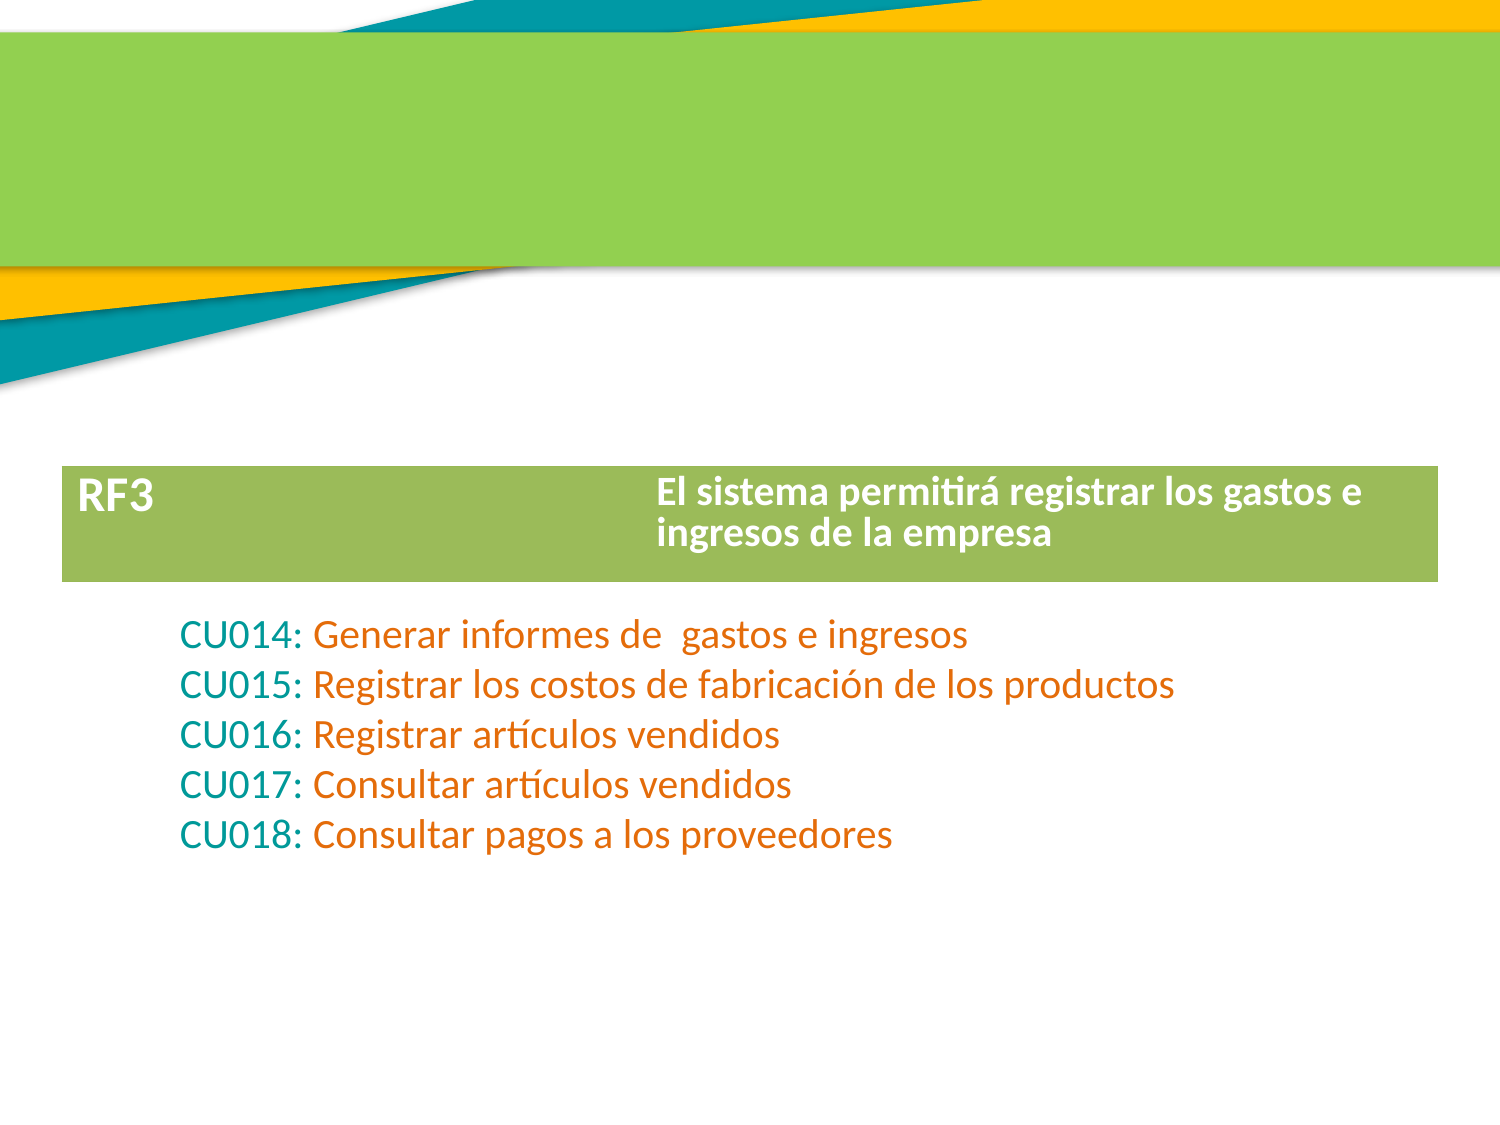

| RF3 | El sistema permitirá registrar los gastos e ingresos de la empresa |
| --- | --- |
CU014: Generar informes de  gastos e ingresos
CU015: Registrar los costos de fabricación de los productos
CU016: Registrar artículos vendidos
CU017: Consultar artículos vendidos
CU018: Consultar pagos a los proveedores